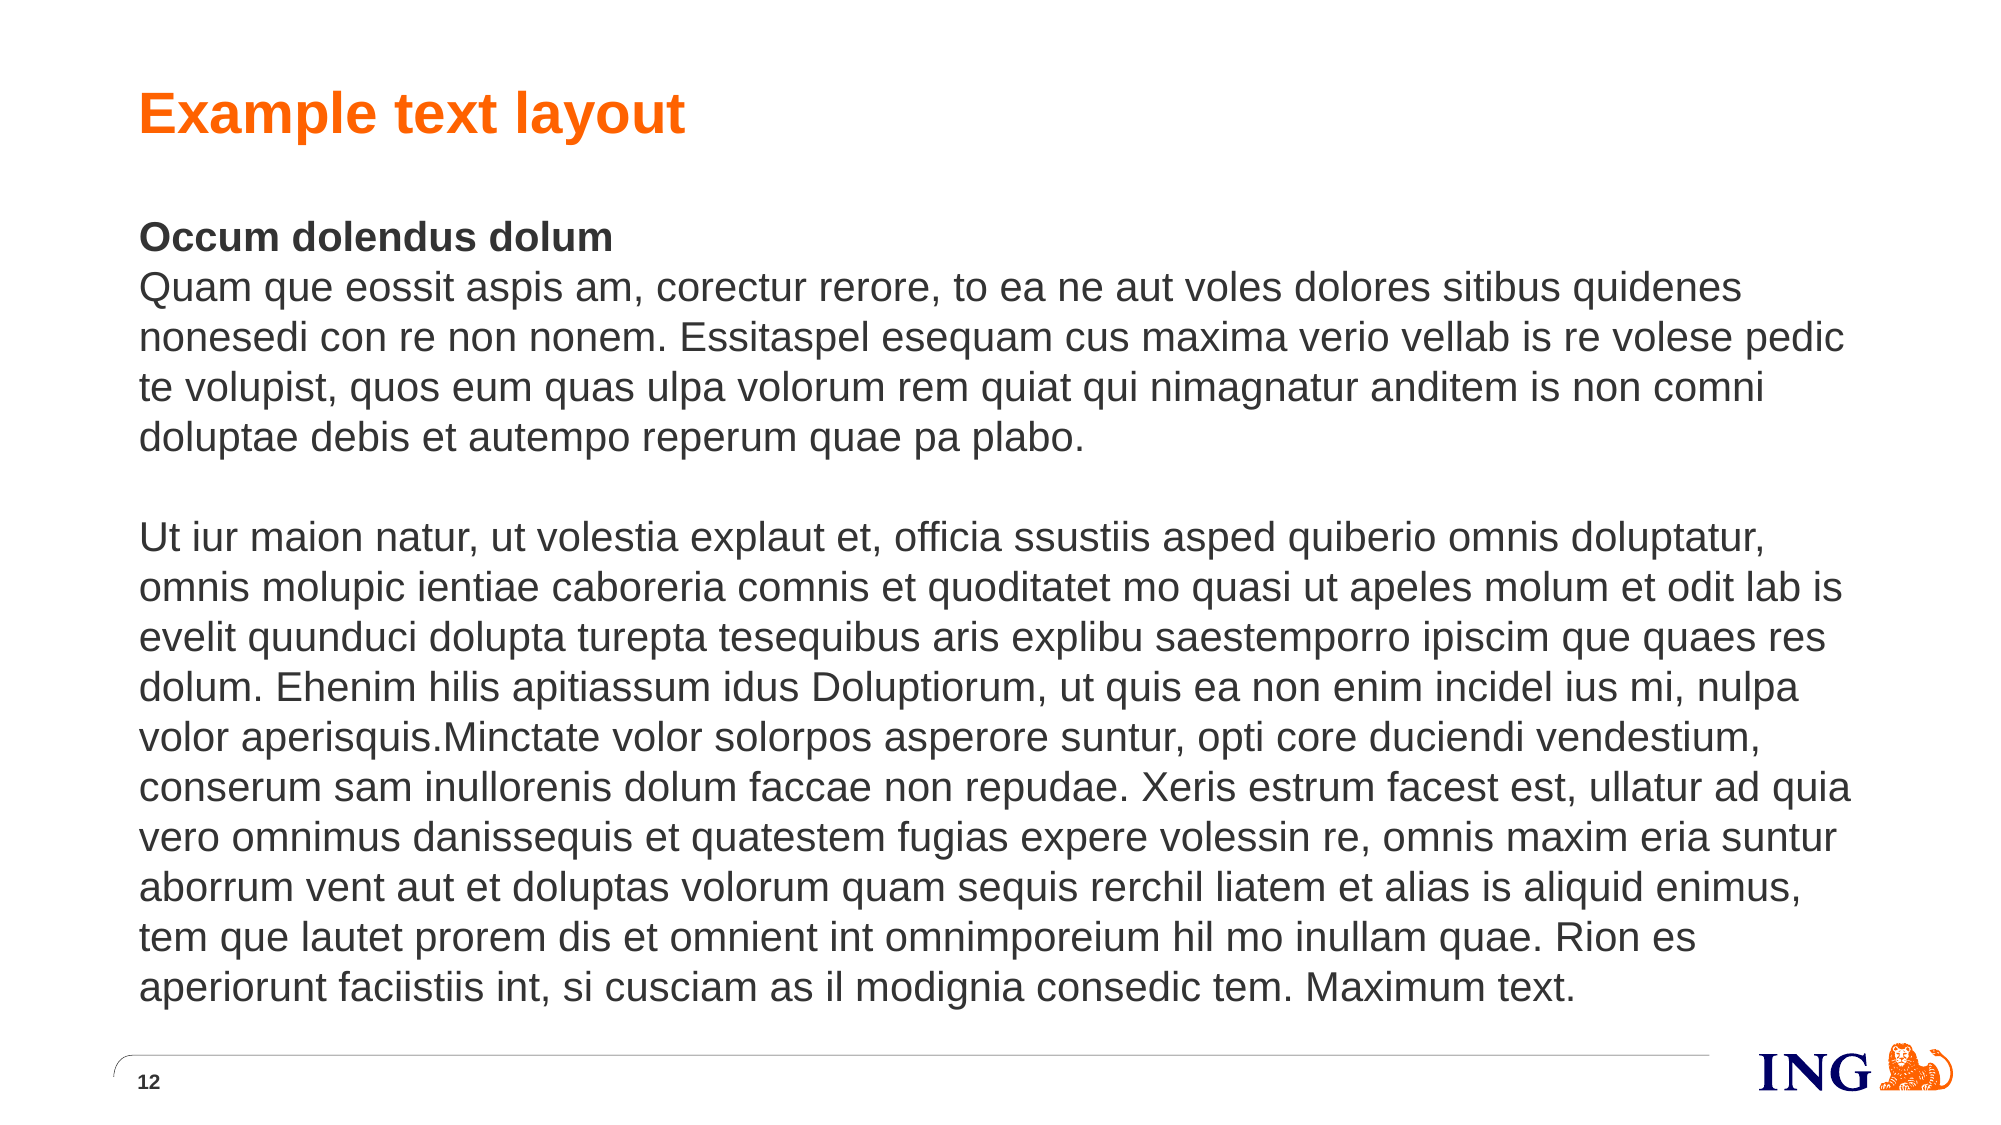

# Example text layout
Occum dolendus dolum
Quam que eossit aspis am, corectur rerore, to ea ne aut voles dolores sitibus quidenes nonesedi con re non nonem. Essitaspel esequam cus maxima verio vellab is re volese pedic te volupist, quos eum quas ulpa volorum rem quiat qui nimagnatur anditem is non comni doluptae debis et autempo reperum quae pa plabo.
Ut iur maion natur, ut volestia explaut et, officia ssustiis asped quiberio omnis doluptatur,  omnis molupic ientiae caboreria comnis et quoditatet mo quasi ut apeles molum et odit lab is evelit quunduci dolupta turepta tesequibus aris explibu saestemporro ipiscim que quaes res dolum. Ehenim hilis apitiassum idus Doluptiorum, ut quis ea non enim incidel ius mi, nulpa volor aperisquis.Minctate volor solorpos asperore suntur, opti core duciendi vendestium, conserum sam inullorenis dolum faccae non repudae. Xeris estrum facest est, ullatur ad quia vero omnimus danissequis et quatestem fugias expere volessin re, omnis maxim eria suntur aborrum vent aut et doluptas volorum quam sequis rerchil liatem et alias is aliquid enimus, tem que lautet prorem dis et omnient int omnimporeium hil mo inullam quae. Rion es aperiorunt faciistiis int, si cusciam as il modignia consedic tem. Maximum text.
12